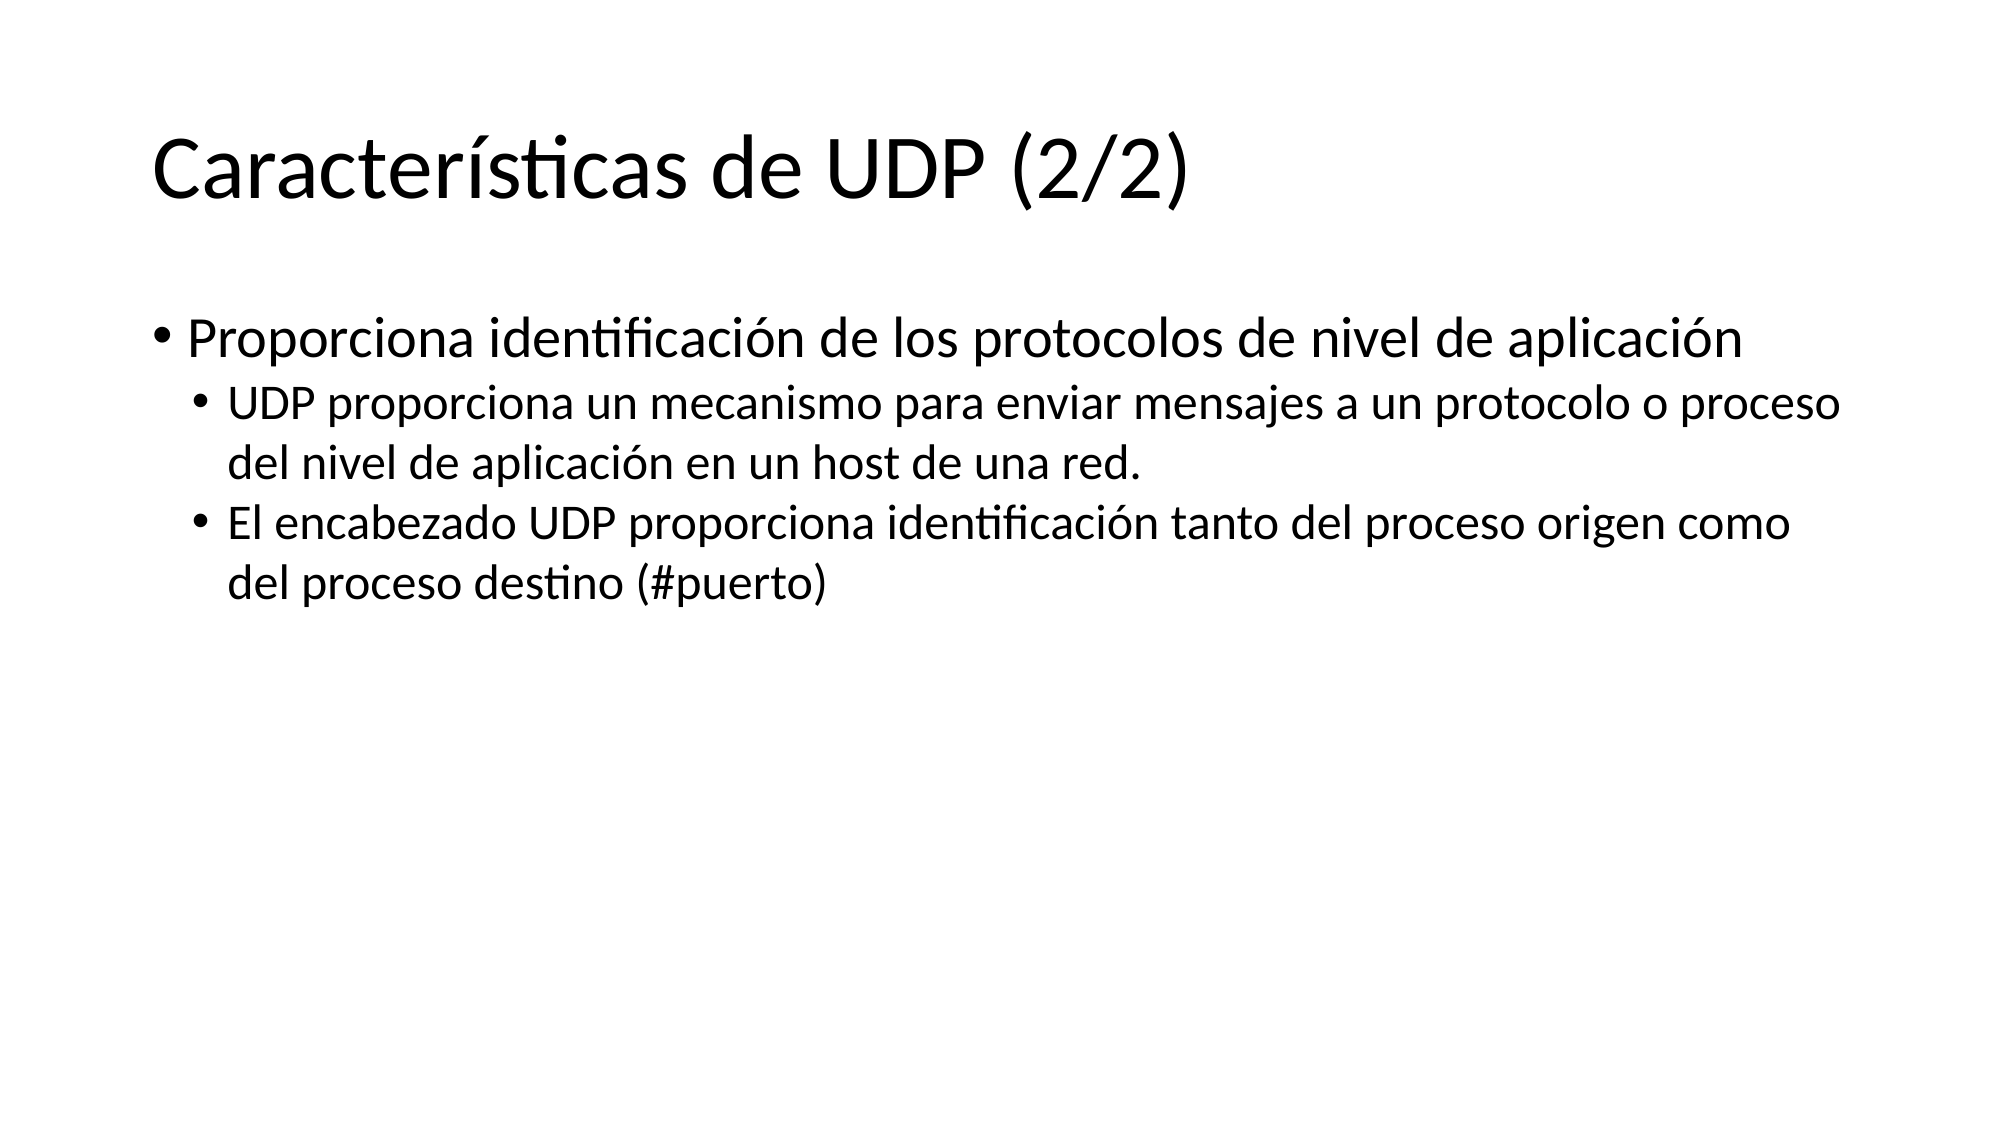

Características de UDP (2/2)
Proporciona identificación de los protocolos de nivel de aplicación
UDP proporciona un mecanismo para enviar mensajes a un protocolo o proceso del nivel de aplicación en un host de una red.
El encabezado UDP proporciona identificación tanto del proceso origen como del proceso destino (#puerto)